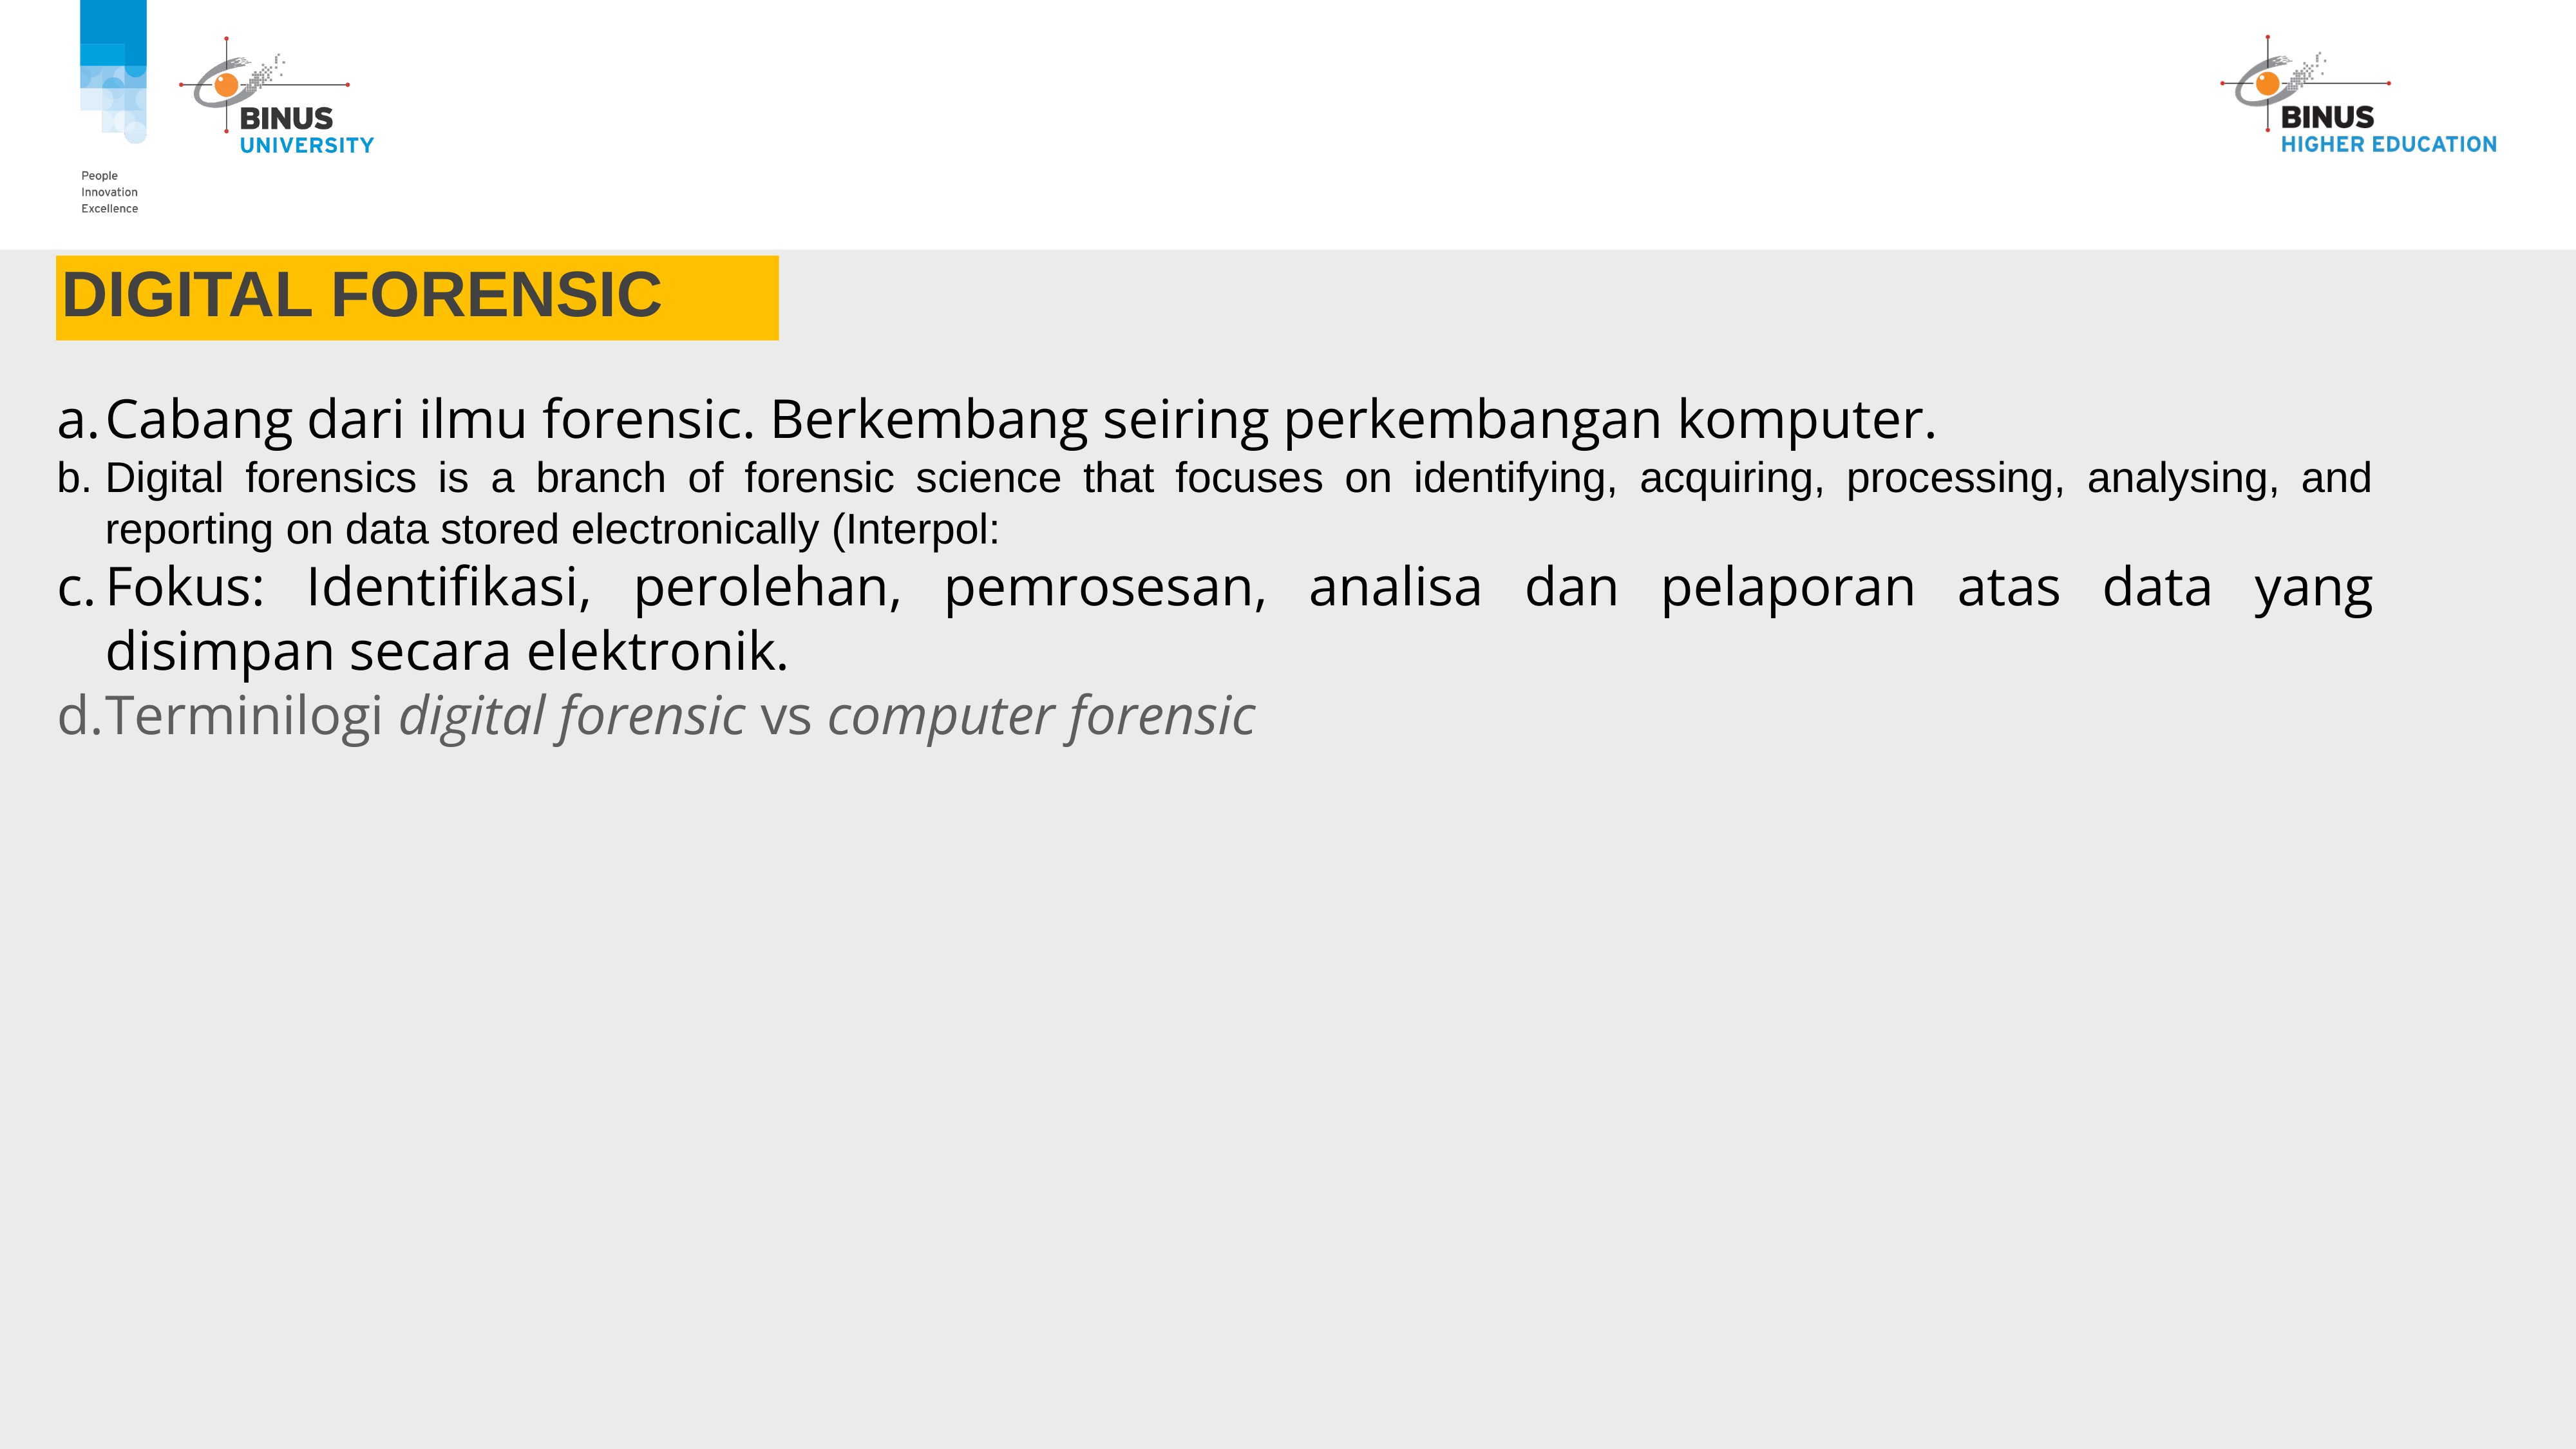

DIGITAL FORENSIC
Cabang dari ilmu forensic. Berkembang seiring perkembangan komputer.
Digital forensics is a branch of forensic science that focuses on identifying, acquiring, processing, analysing, and reporting on data stored electronically (Interpol:
Fokus: Identifikasi, perolehan, pemrosesan, analisa dan pelaporan atas data yang disimpan secara elektronik.
Terminilogi digital forensic vs computer forensic